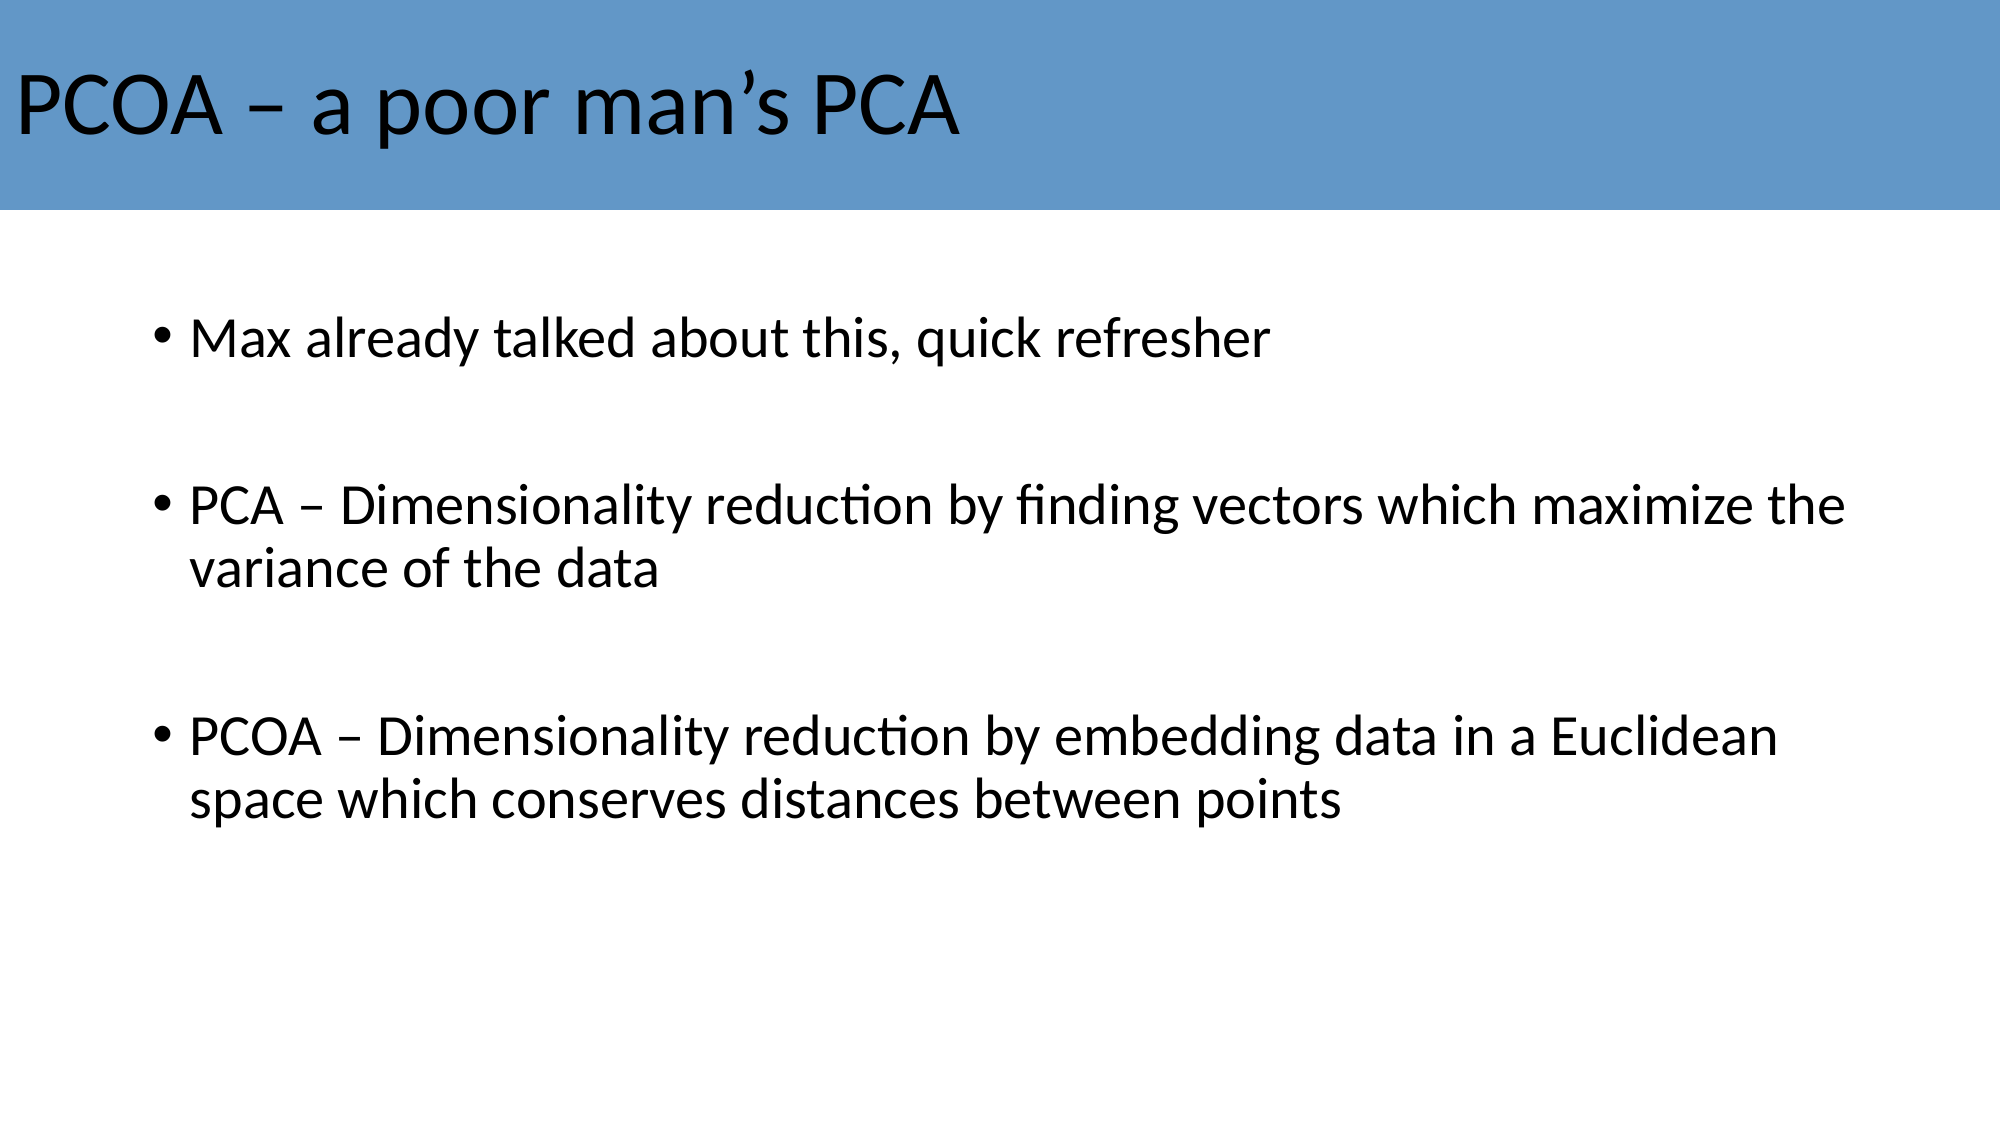

# PCOA – a poor man’s PCA
Max already talked about this, quick refresher

PCA – Dimensionality reduction by finding vectors which maximize the variance of the data

PCOA – Dimensionality reduction by embedding data in a Euclidean space which conserves distances between points